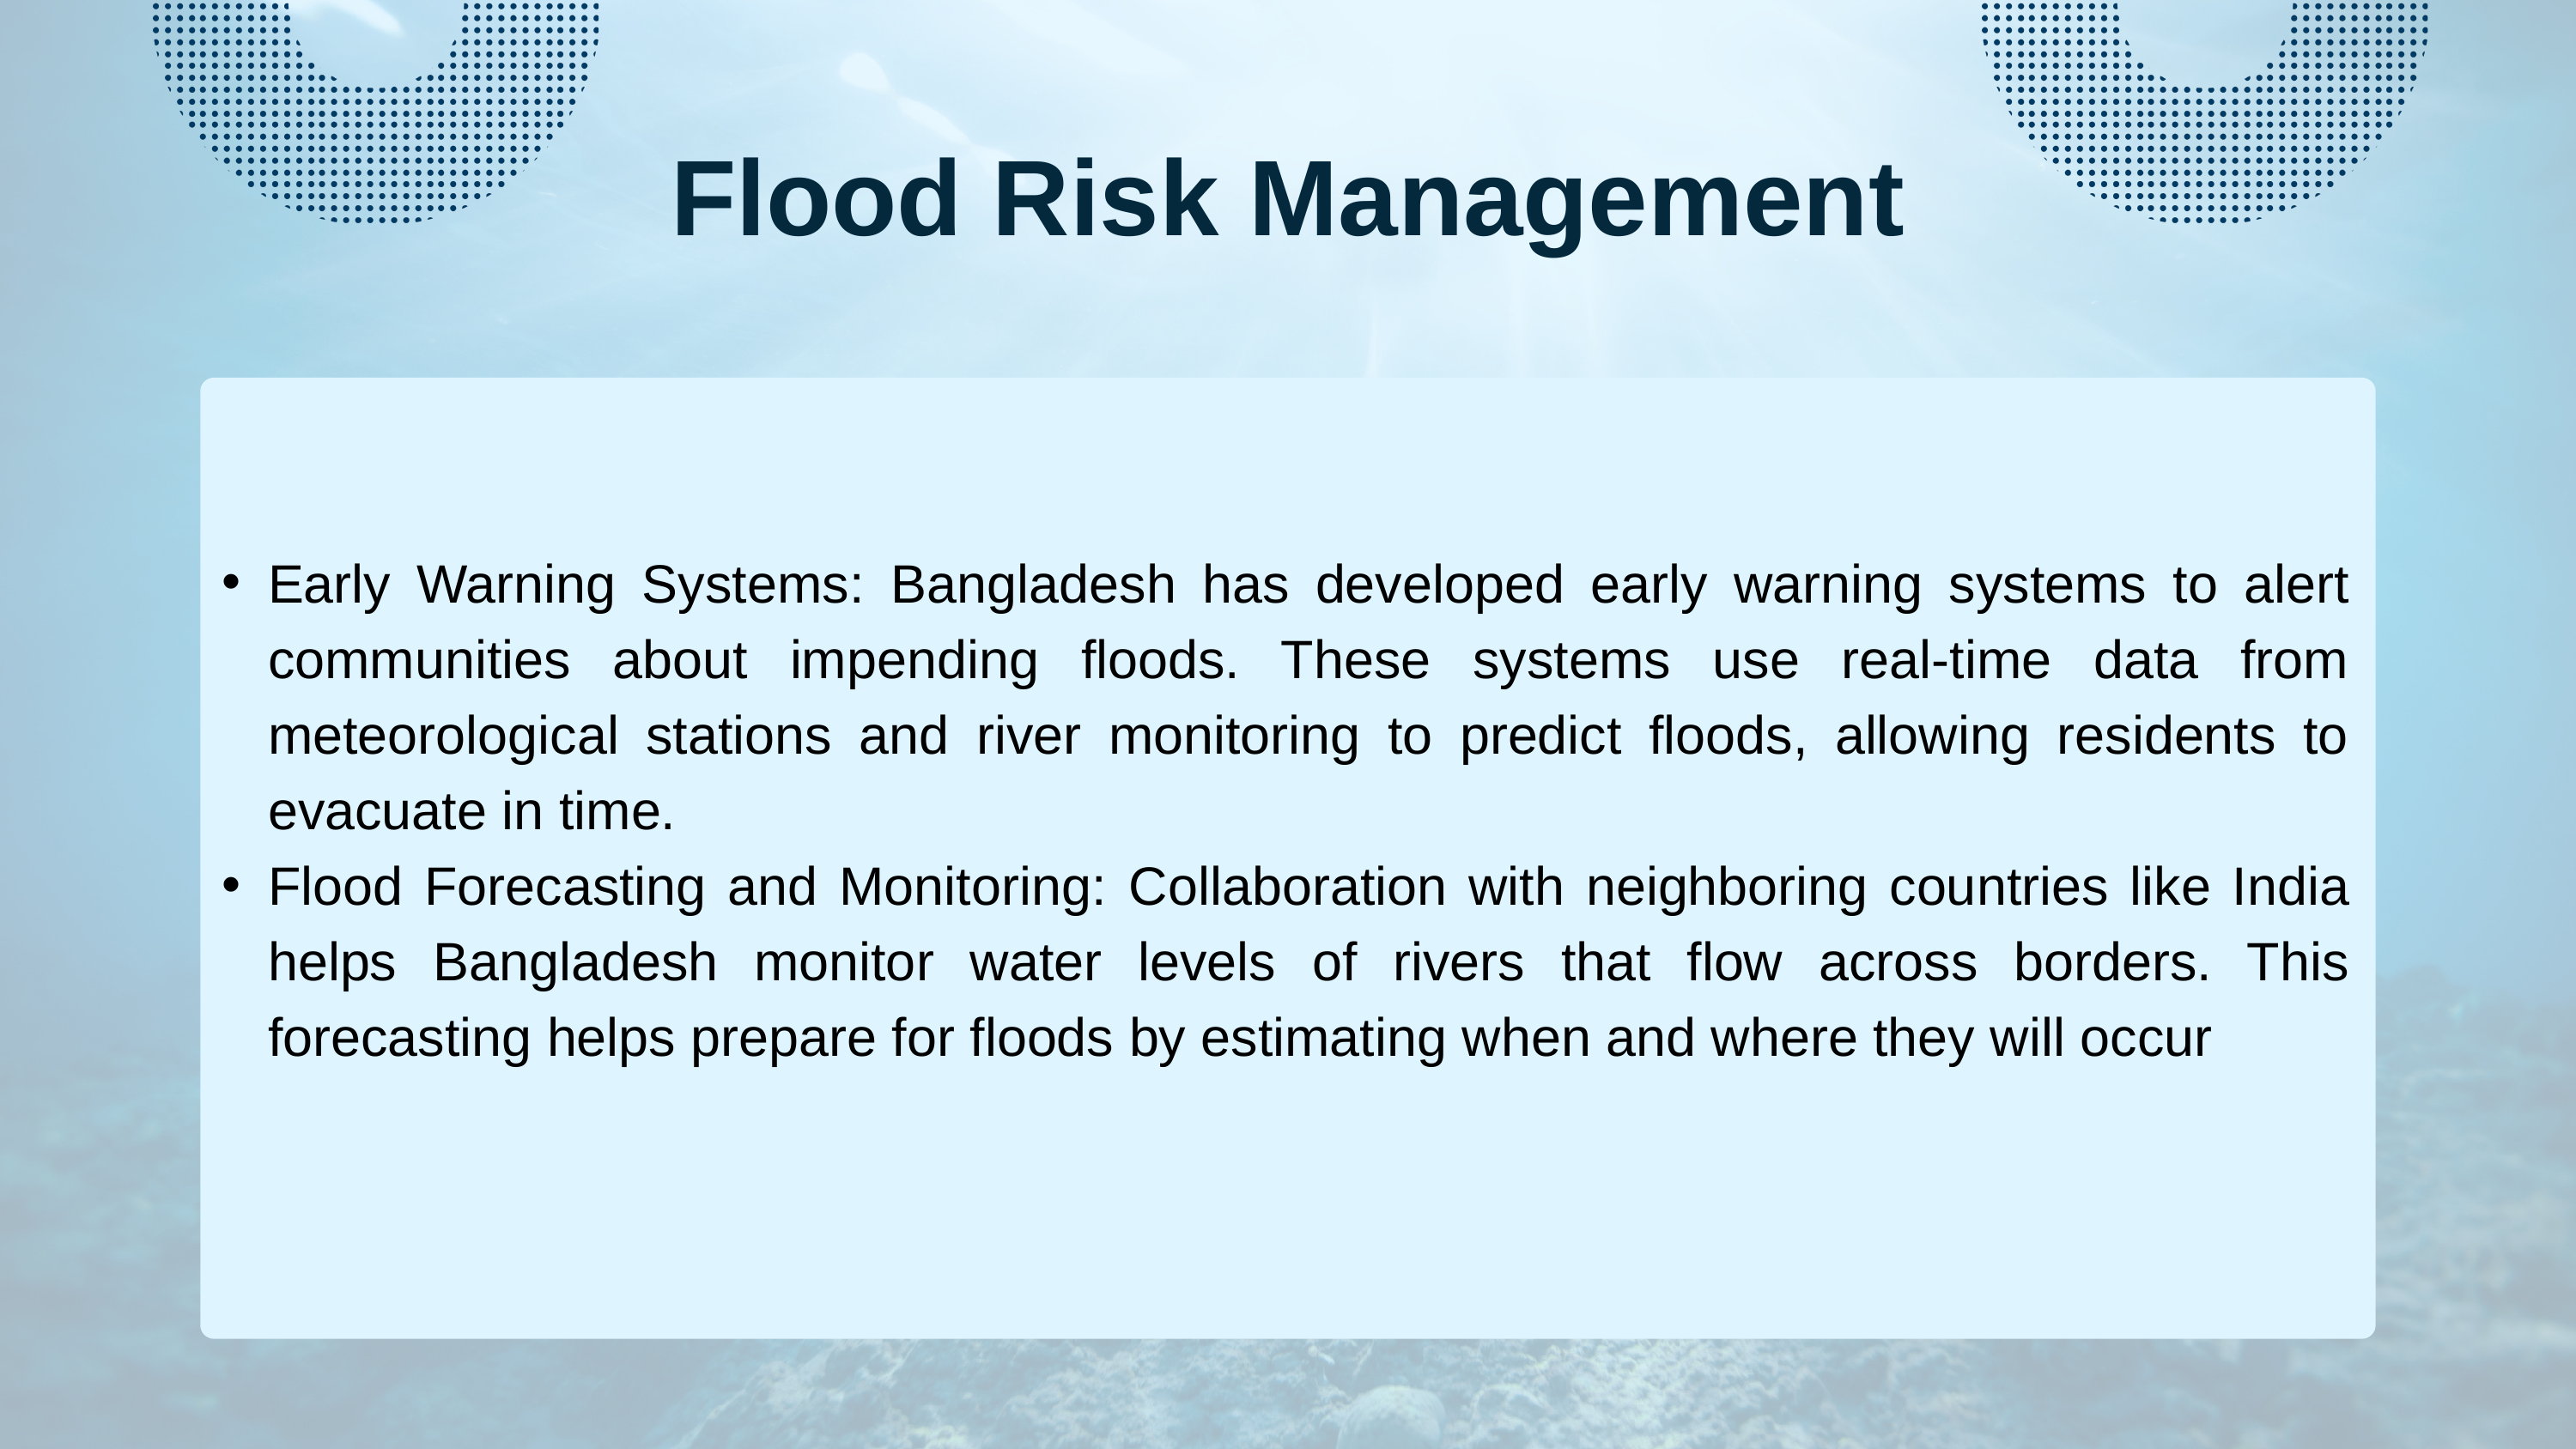

Flood Risk Management

Early Warning Systems: Bangladesh has developed early warning systems to alert communities about impending floods. These systems use real-time data from meteorological stations and river monitoring to predict floods, allowing residents to evacuate in time.
Flood Forecasting and Monitoring: Collaboration with neighboring countries like India helps Bangladesh monitor water levels of rivers that flow across borders. This forecasting helps prepare for floods by estimating when and where they will occur